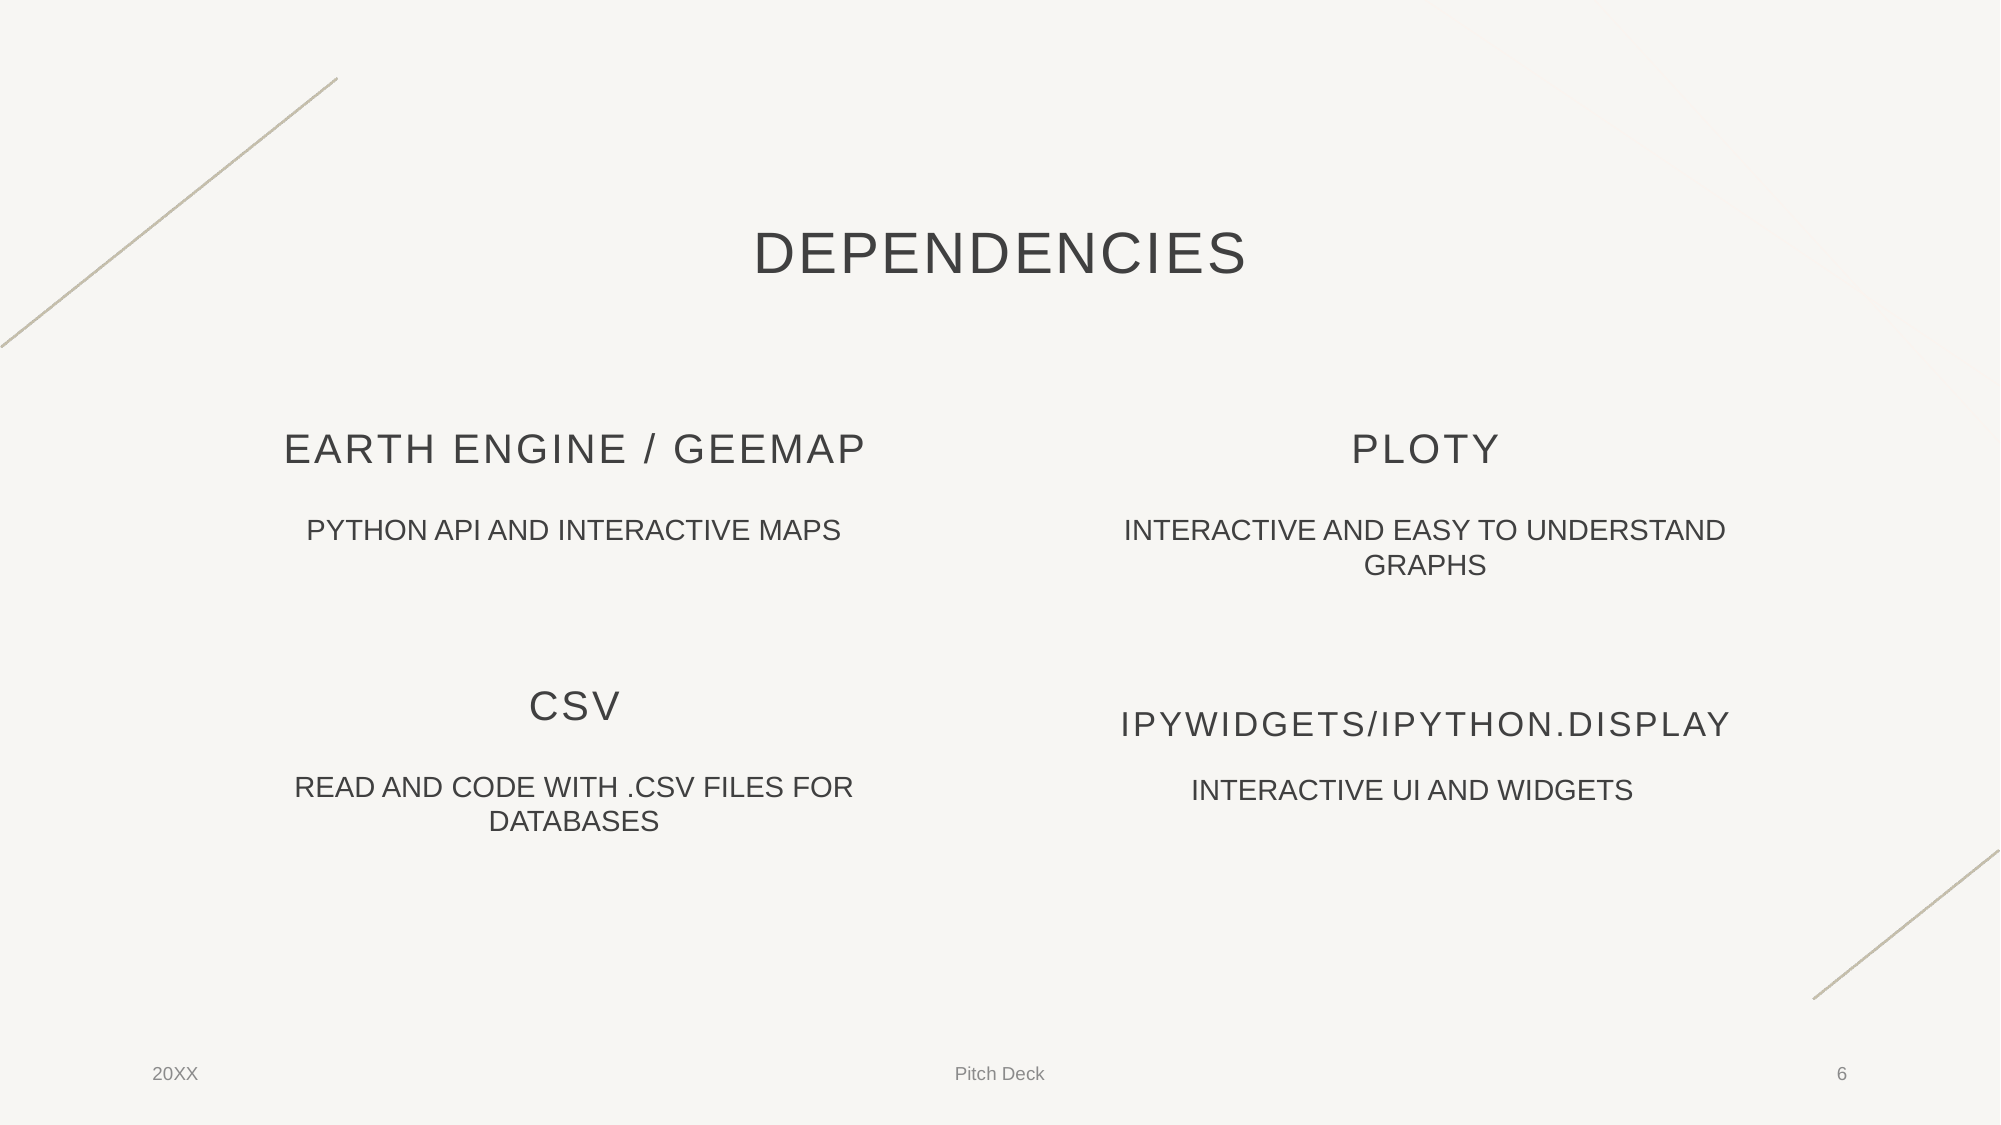

# DEPENDENCIES
EARTH ENGINE / GEEMAP
PLOTY
PYTHON API AND INTERACTIVE MAPS
INTERACTIVE AND EASY TO UNDERSTAND GRAPHS

CSV
IPYWIDGETS/IPYTHON.DISPLAY
READ AND CODE WITH .CSV FILES FOR DATABASES

INTERACTIVE UI AND WIDGETS

20XX
Pitch Deck
6